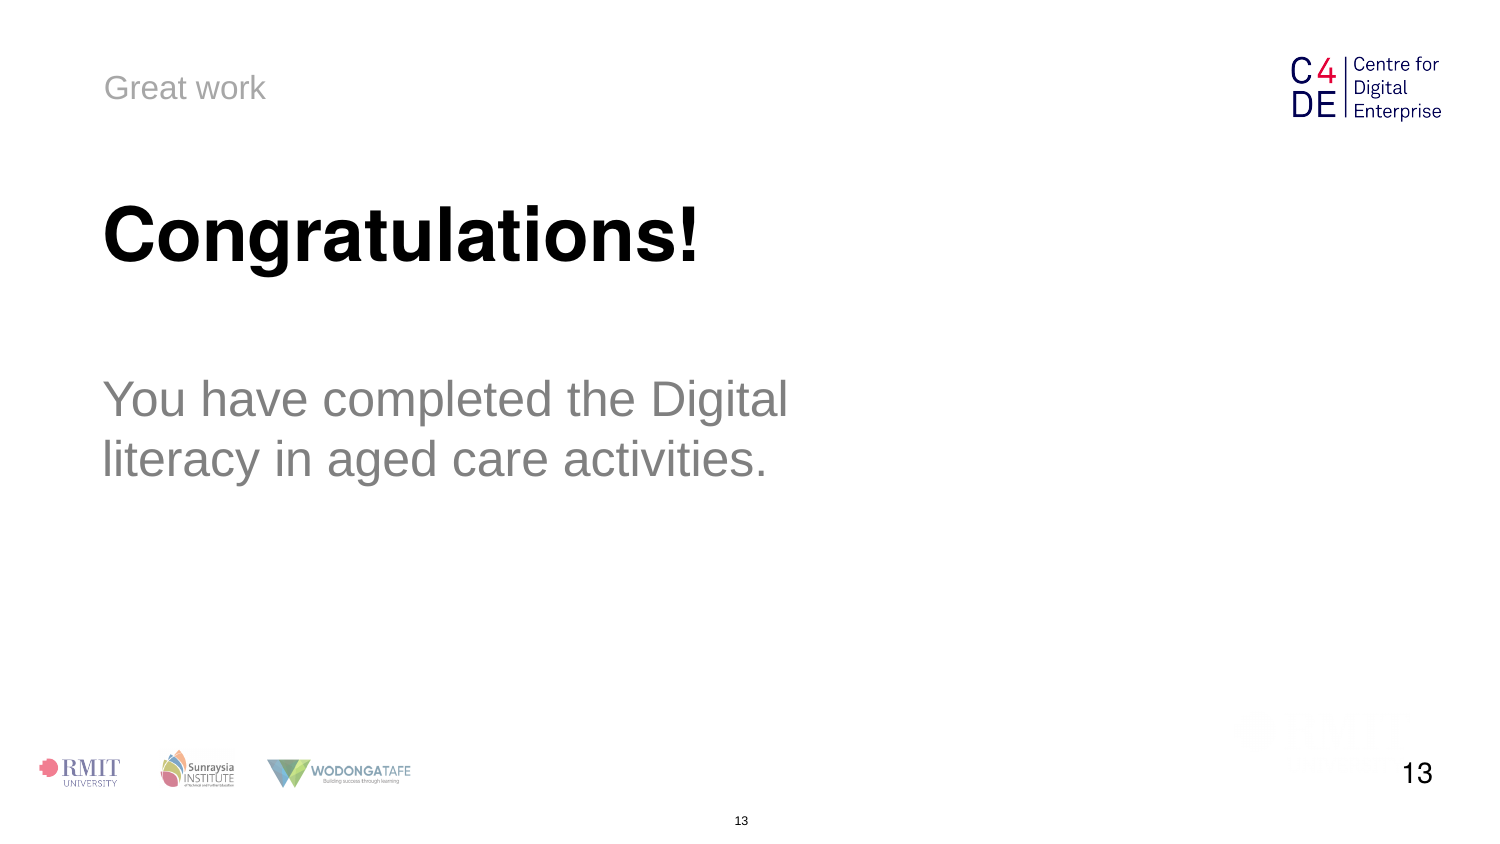

Great work
Congratulations!

You have completed the Digital literacy in aged care activities.
13